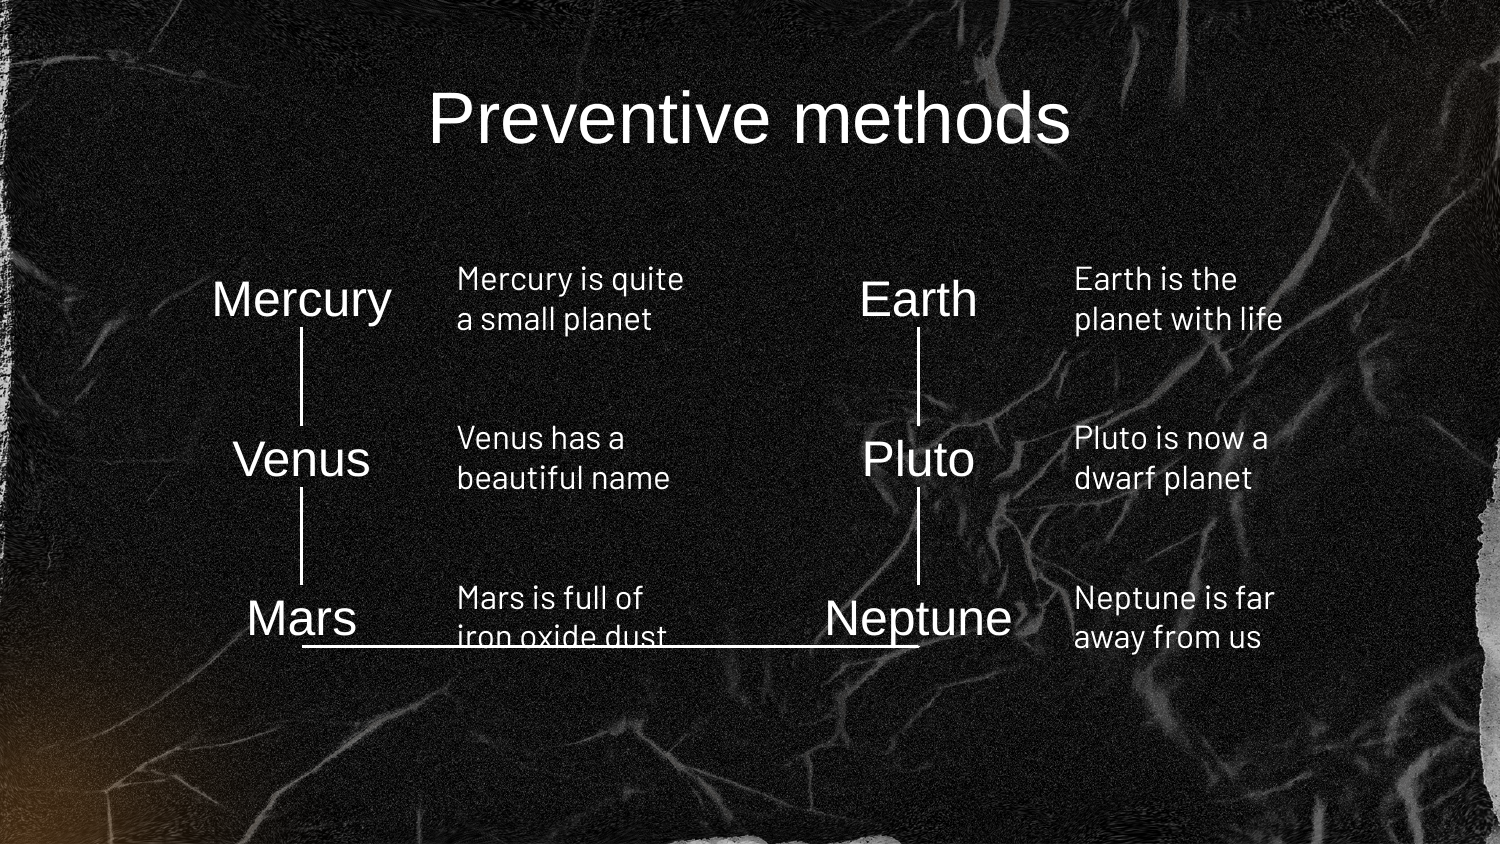

# Preventive methods
Mercury is quite a small planet
Earth is the planet with life
Mercury
Earth
Venus has a beautiful name
Pluto is now a dwarf planet
Venus
Pluto
Mars is full of iron oxide dust
Neptune is far away from us
Neptune
Mars